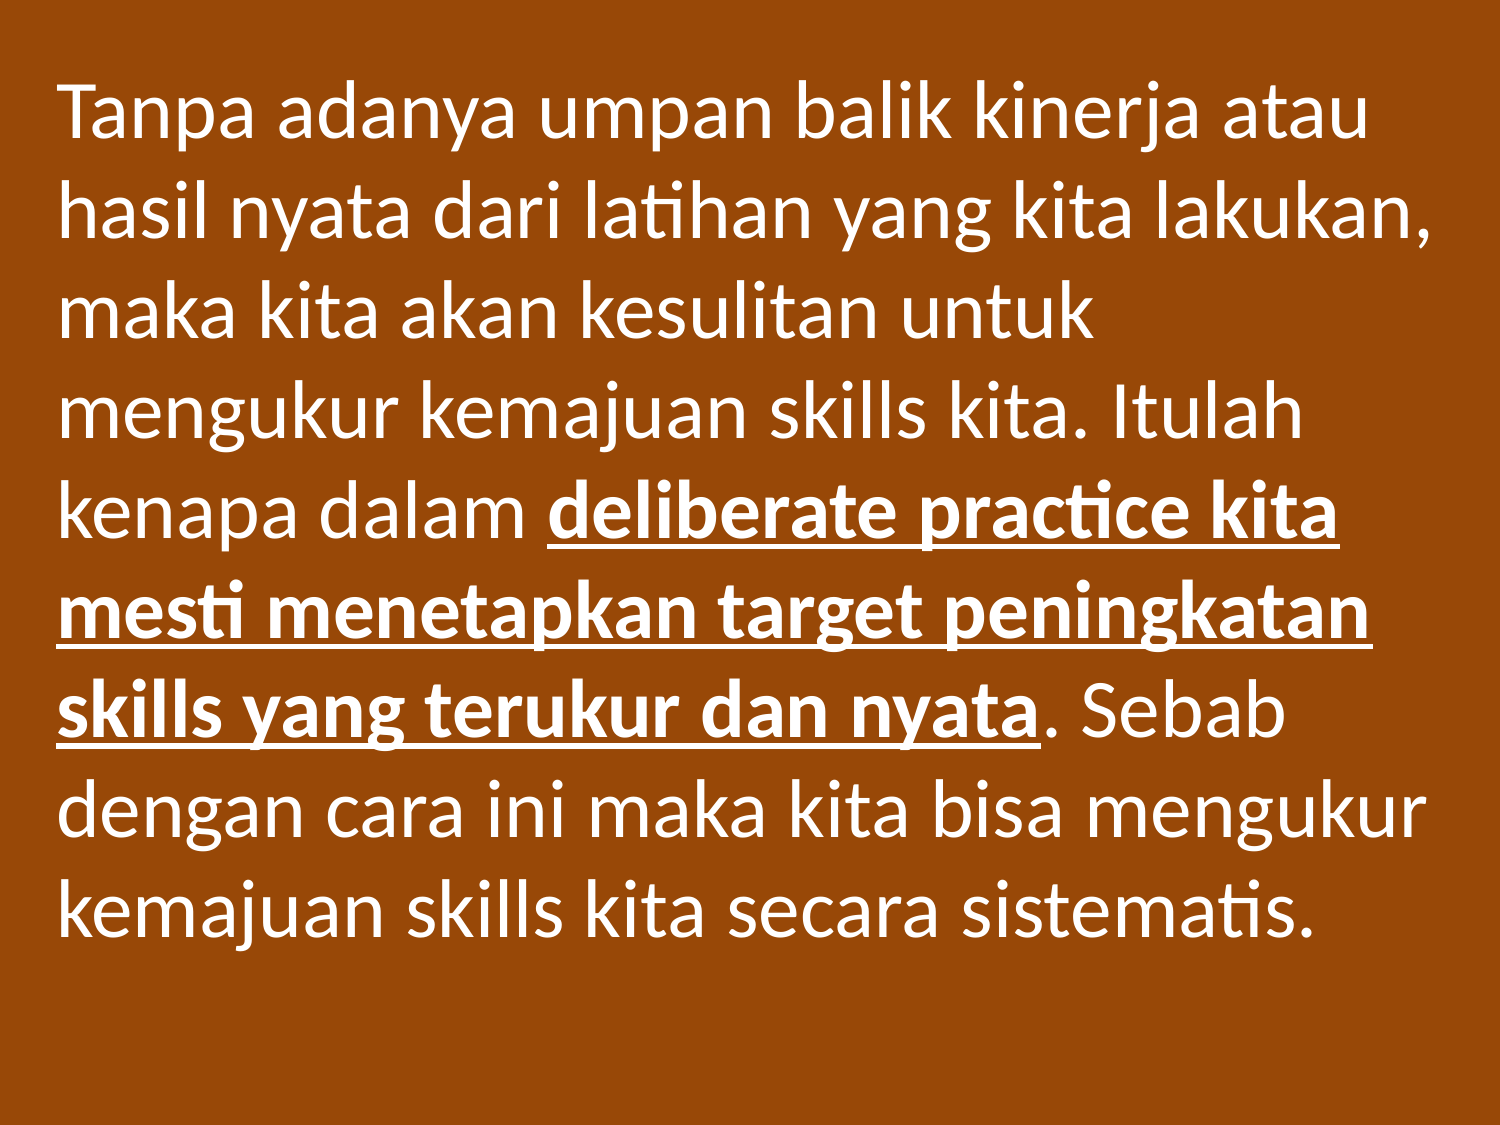

Tanpa adanya umpan balik kinerja atau hasil nyata dari latihan yang kita lakukan, maka kita akan kesulitan untuk mengukur kemajuan skills kita. Itulah kenapa dalam deliberate practice kita mesti menetapkan target peningkatan skills yang terukur dan nyata. Sebab dengan cara ini maka kita bisa mengukur kemajuan skills kita secara sistematis.